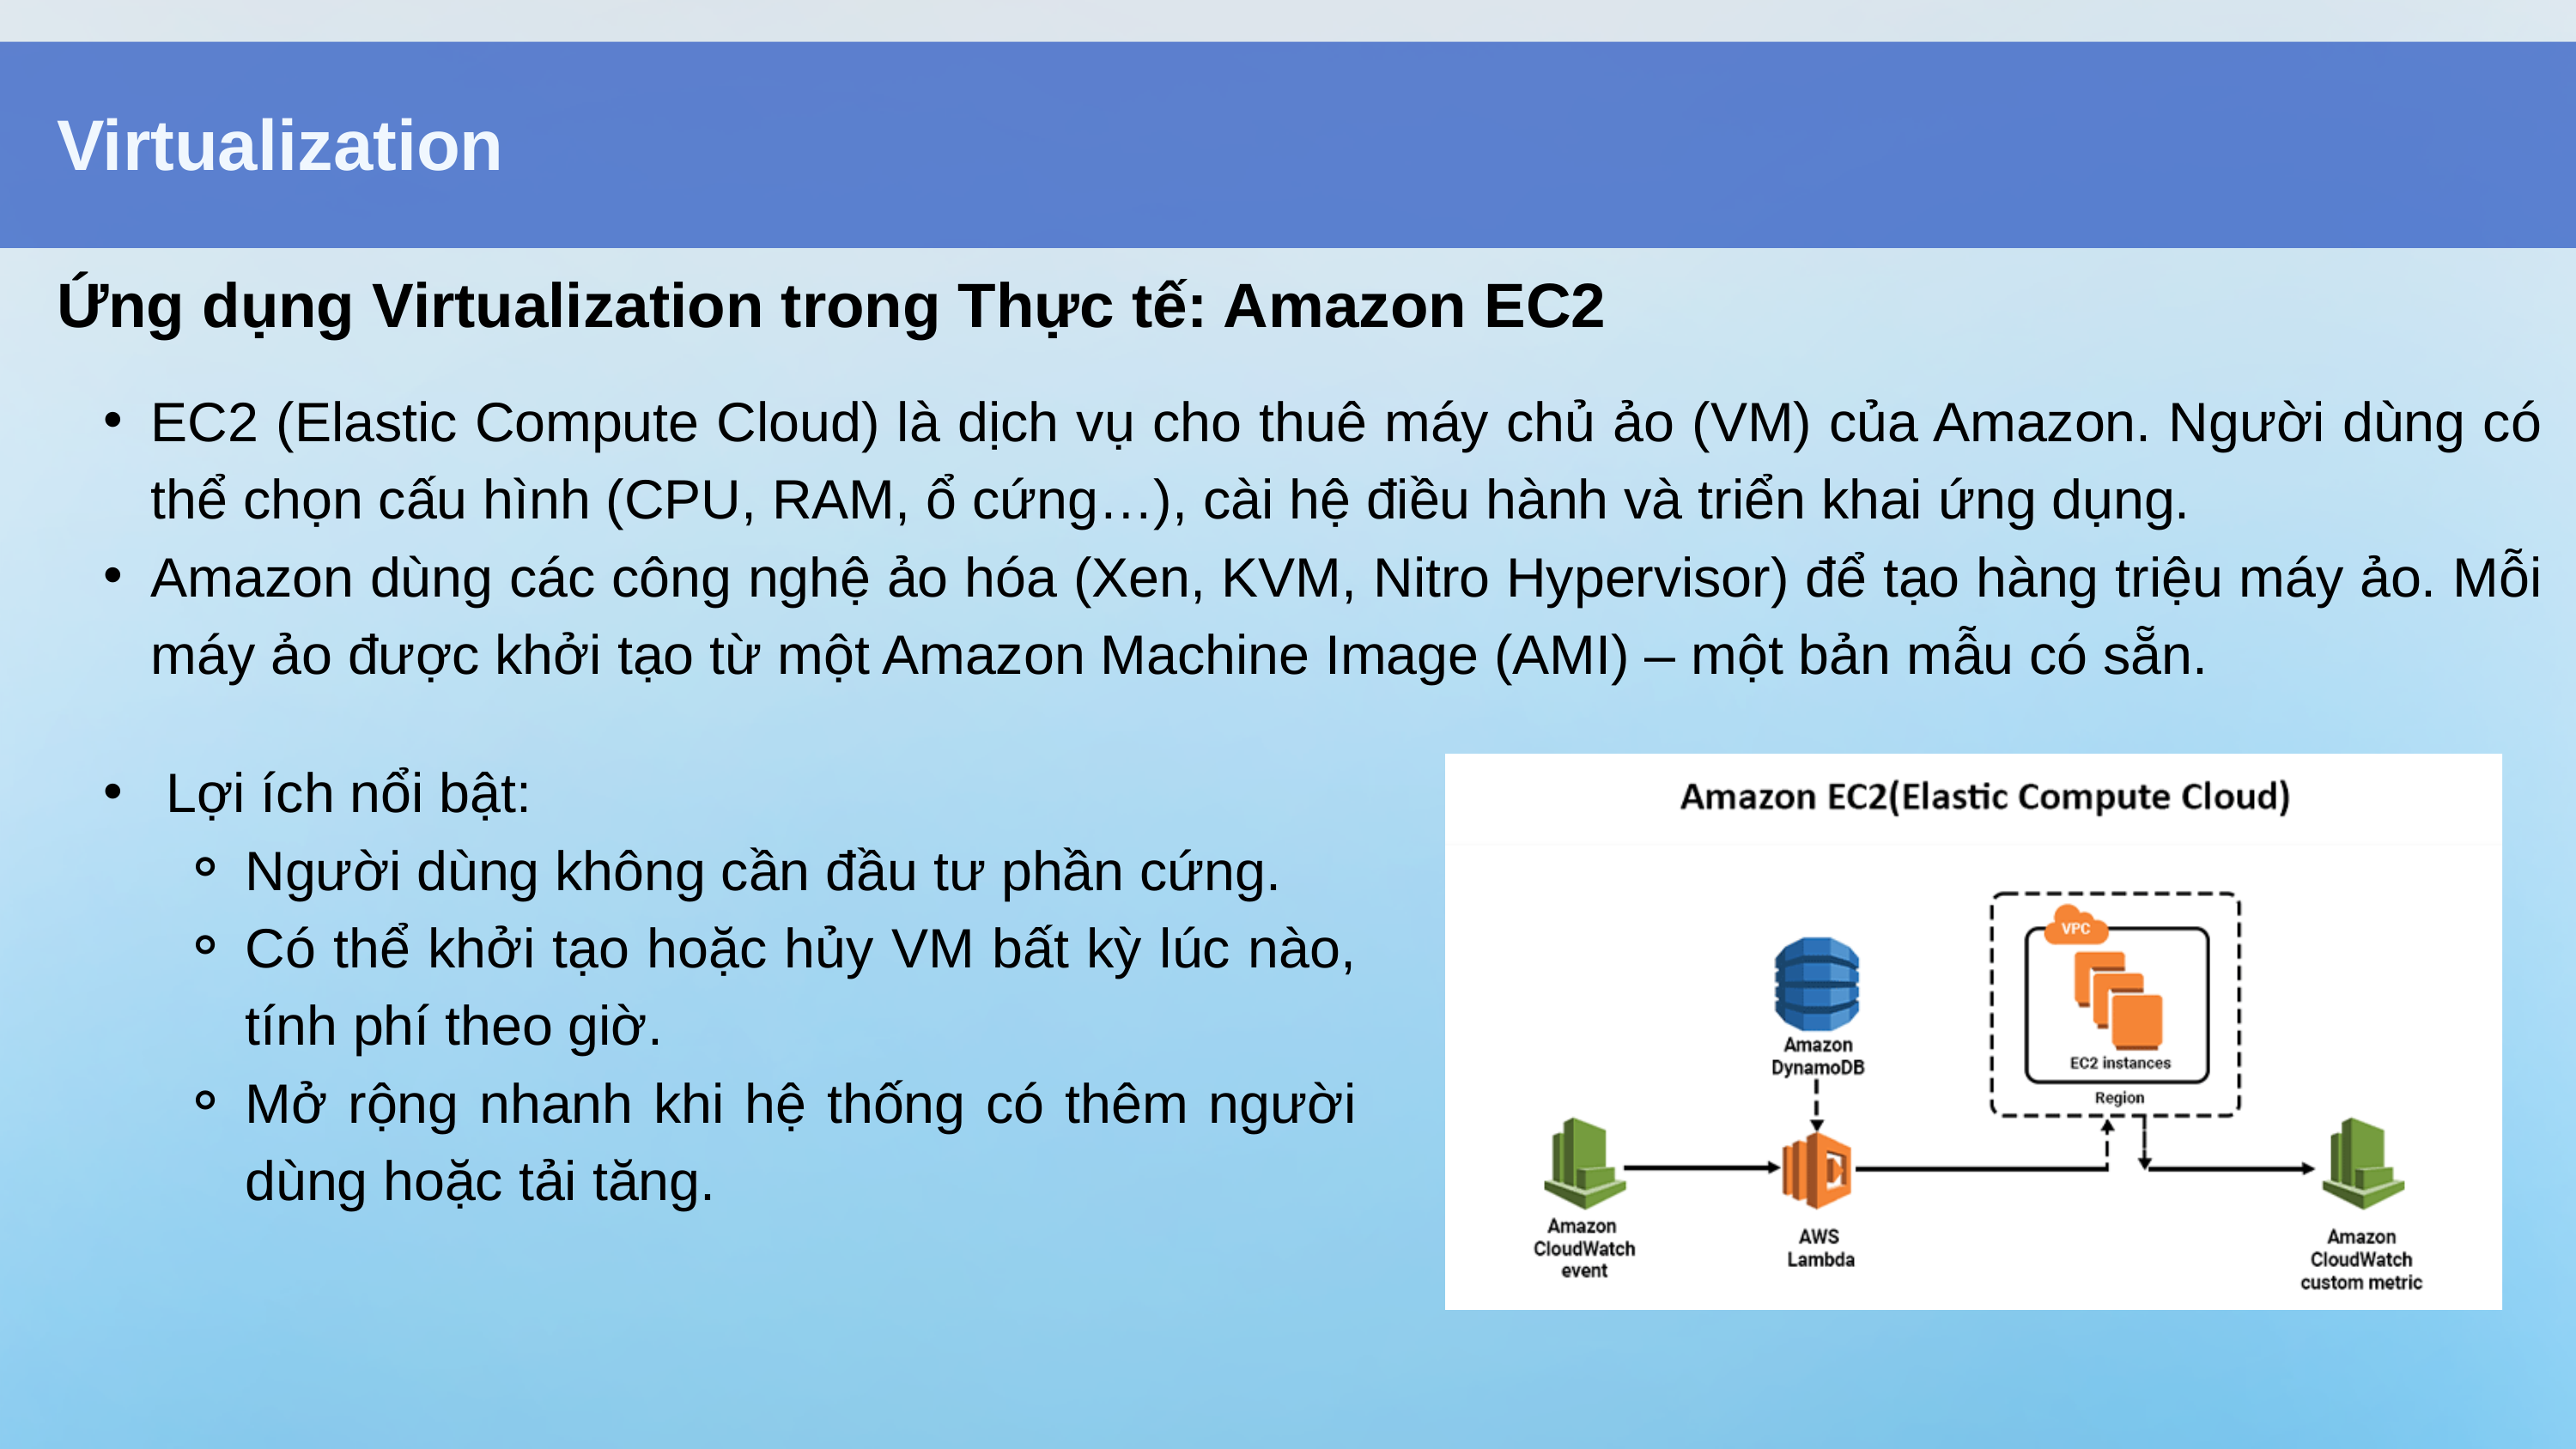

Virtualization
Ứng dụng Virtualization trong Thực tế: Amazon EC2
EC2 (Elastic Compute Cloud) là dịch vụ cho thuê máy chủ ảo (VM) của Amazon. Người dùng có thể chọn cấu hình (CPU, RAM, ổ cứng…), cài hệ điều hành và triển khai ứng dụng.
Amazon dùng các công nghệ ảo hóa (Xen, KVM, Nitro Hypervisor) để tạo hàng triệu máy ảo. Mỗi máy ảo được khởi tạo từ một Amazon Machine Image (AMI) – một bản mẫu có sẵn.

 Lợi ích nổi bật:
Người dùng không cần đầu tư phần cứng.
Có thể khởi tạo hoặc hủy VM bất kỳ lúc nào, tính phí theo giờ.
Mở rộng nhanh khi hệ thống có thêm người dùng hoặc tải tăng.